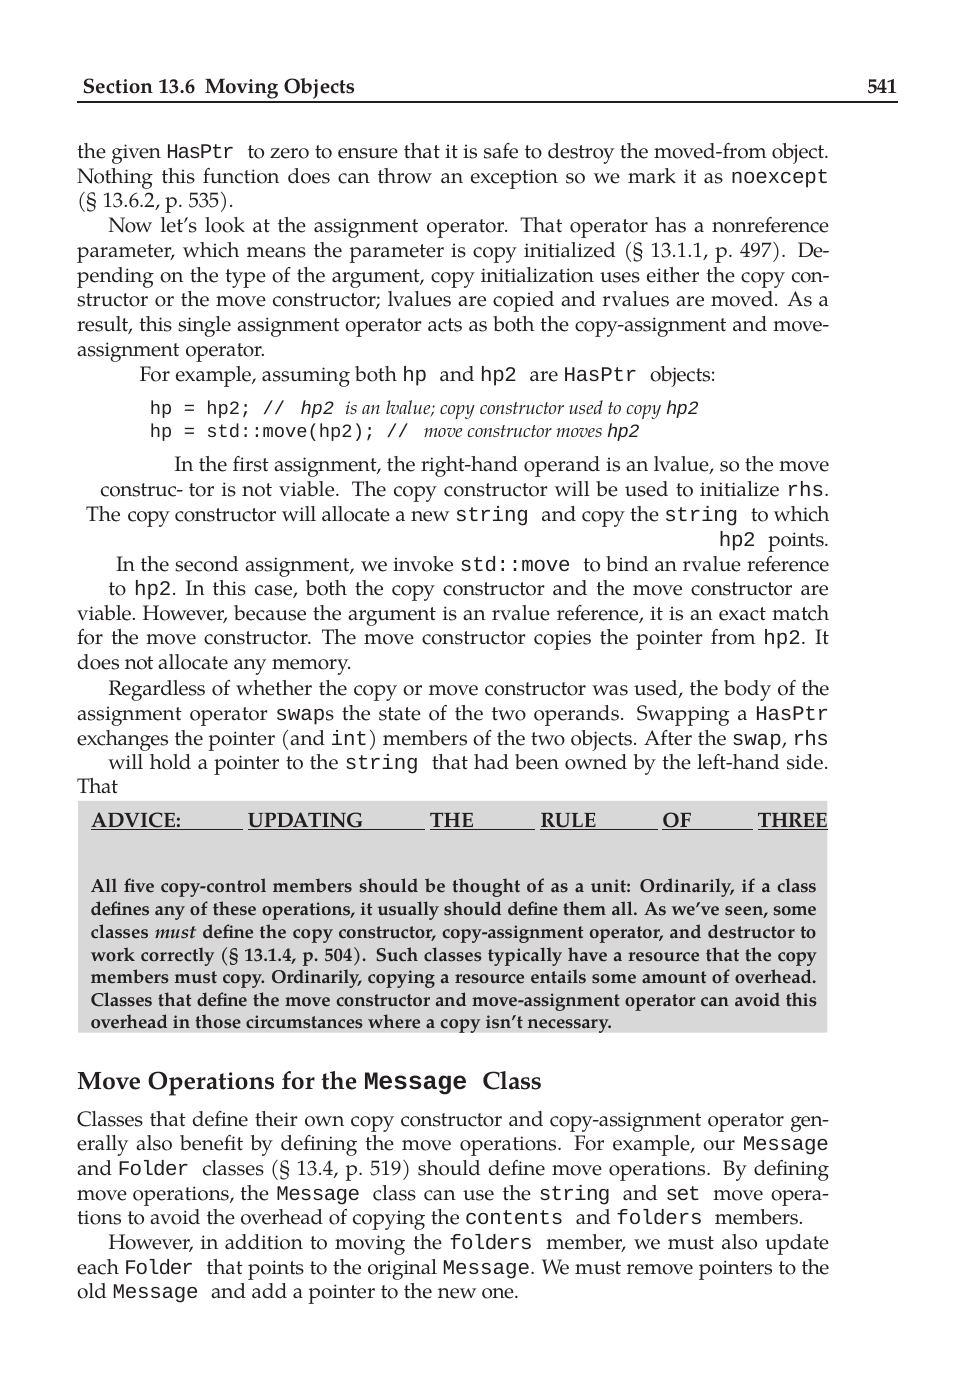

Section 13.6 Moving Objects
541

the given HasPtr to zero to ensure that it is safe to destroy the moved-from object. Nothing this function does can throw an exception so we mark it as noexcept (§ 13.6.2, p. 535).
Now let’s look at the assignment operator. That operator has a nonreference parameter, which means the parameter is copy initialized (§ 13.1.1, p. 497). De- pending on the type of the argument, copy initialization uses either the copy con- structor or the move constructor; lvalues are copied and rvalues are moved. As a result, this single assignment operator acts as both the copy-assignment and move- assignment operator.
For example, assuming both hp and hp2 are HasPtr objects:
hp = hp2; // hp2 is an lvalue; copy constructor used to copy hp2
hp = std::move(hp2); // move constructor moves hp2
In the first assignment, the right-hand operand is an lvalue, so the move construc- tor is not viable. The copy constructor will be used to initialize rhs. The copy constructor will allocate a new string and copy the string to which hp2 points.
In the second assignment, we invoke std::move to bind an rvalue reference
to hp2. In this case, both the copy constructor and the move constructor are viable. However, because the argument is an rvalue reference, it is an exact match for the move constructor. The move constructor copies the pointer from hp2. It does not allocate any memory.
Regardless of whether the copy or move constructor was used, the body of the assignment operator swaps the state of the two operands. Swapping a HasPtr exchanges the pointer (and int) members of the two objects. After the swap, rhs
will hold a pointer to the string that had been owned by the left-hand side. That
string will be destroyed when rhs goes out of scope.
Advice: Updating the Rule of Three
All five copy-control members should be thought of as a unit: Ordinarily, if a class defines any of these operations, it usually should define them all. As we’ve seen, some classes must define the copy constructor, copy-assignment operator, and destructor to work correctly (§ 13.1.4, p. 504). Such classes typically have a resource that the copy members must copy. Ordinarily, copying a resource entails some amount of overhead. Classes that define the move constructor and move-assignment operator can avoid this overhead in those circumstances where a copy isn’t necessary.
Move Operations for the Message Class
Classes that define their own copy constructor and copy-assignment operator gen- erally also benefit by defining the move operations. For example, our Message and Folder classes (§ 13.4, p. 519) should define move operations. By defining move operations, the Message class can use the string and set move opera- tions to avoid the overhead of copying the contents and folders members.
However, in addition to moving the folders member, we must also update each Folder that points to the original Message. We must remove pointers to the old Message and add a pointer to the new one.